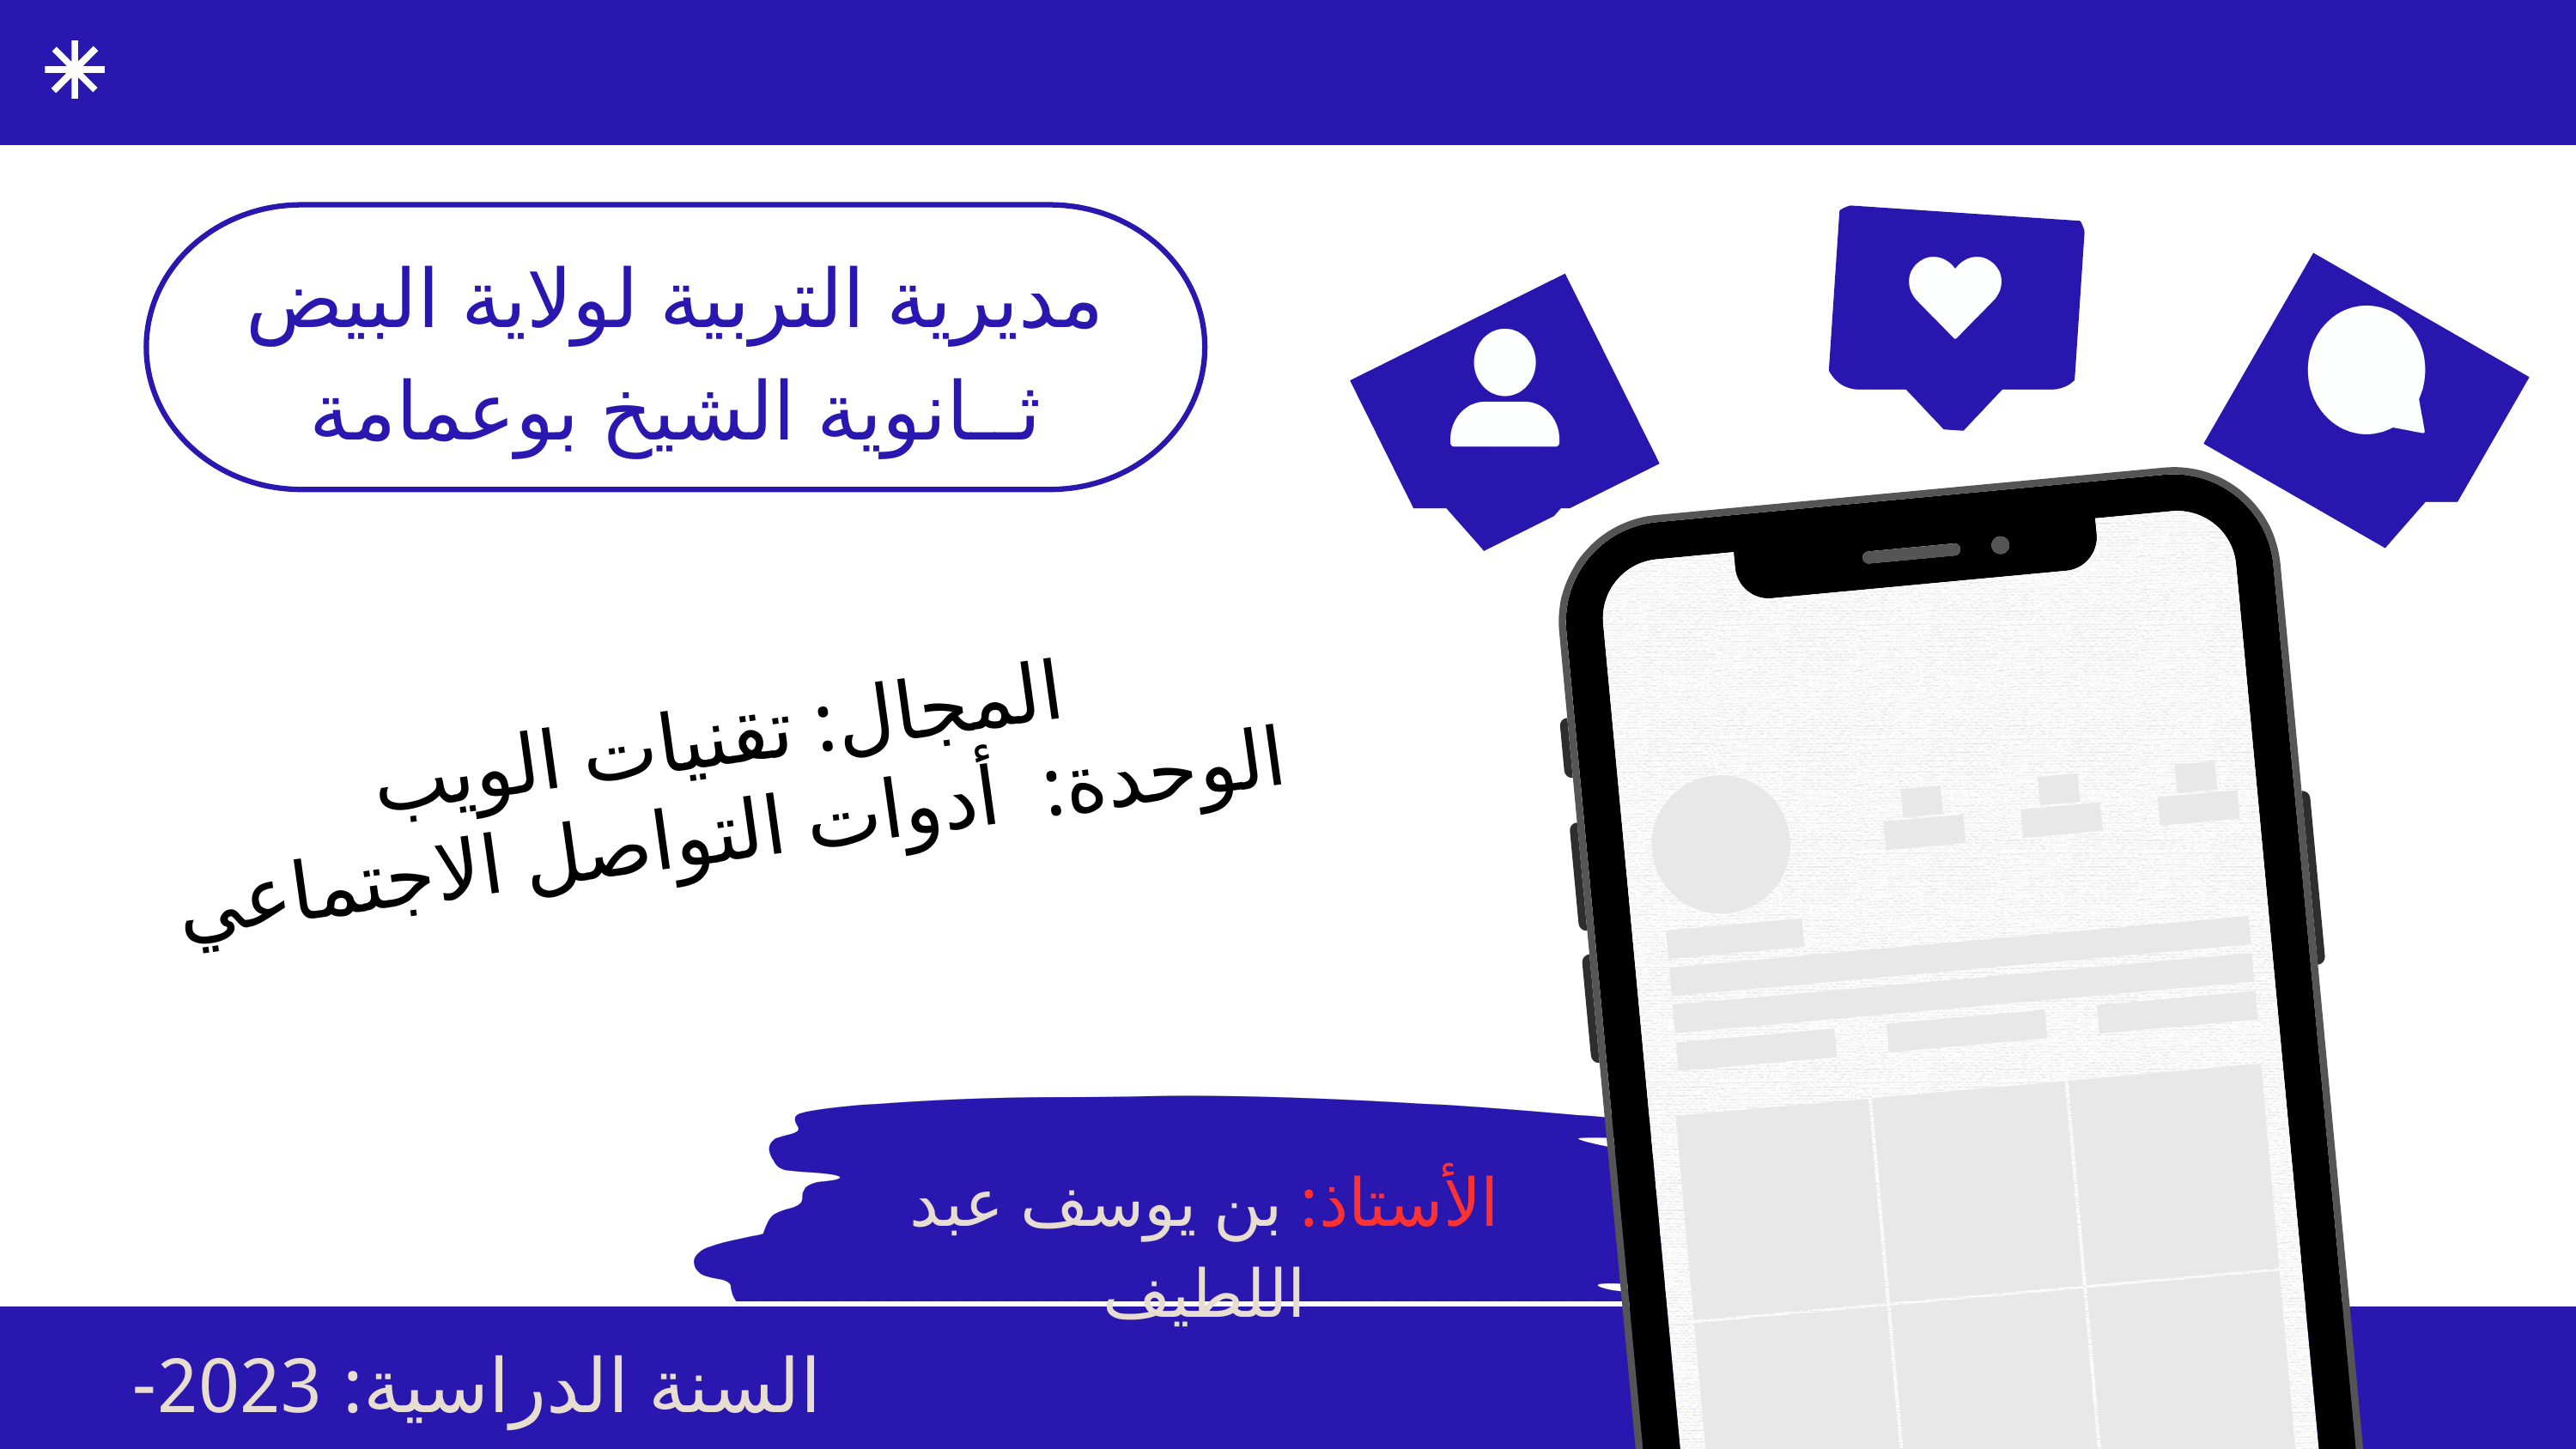

مديرية التربية لولاية البيض
ثــانوية الشيخ بوعمامة
المجال: تقنيات الويب
الوحدة:  أدوات التواصل الاجتماعي

الأستاذ: بن يوسف عبد اللطيف

السنة الدراسية: 2023-2024